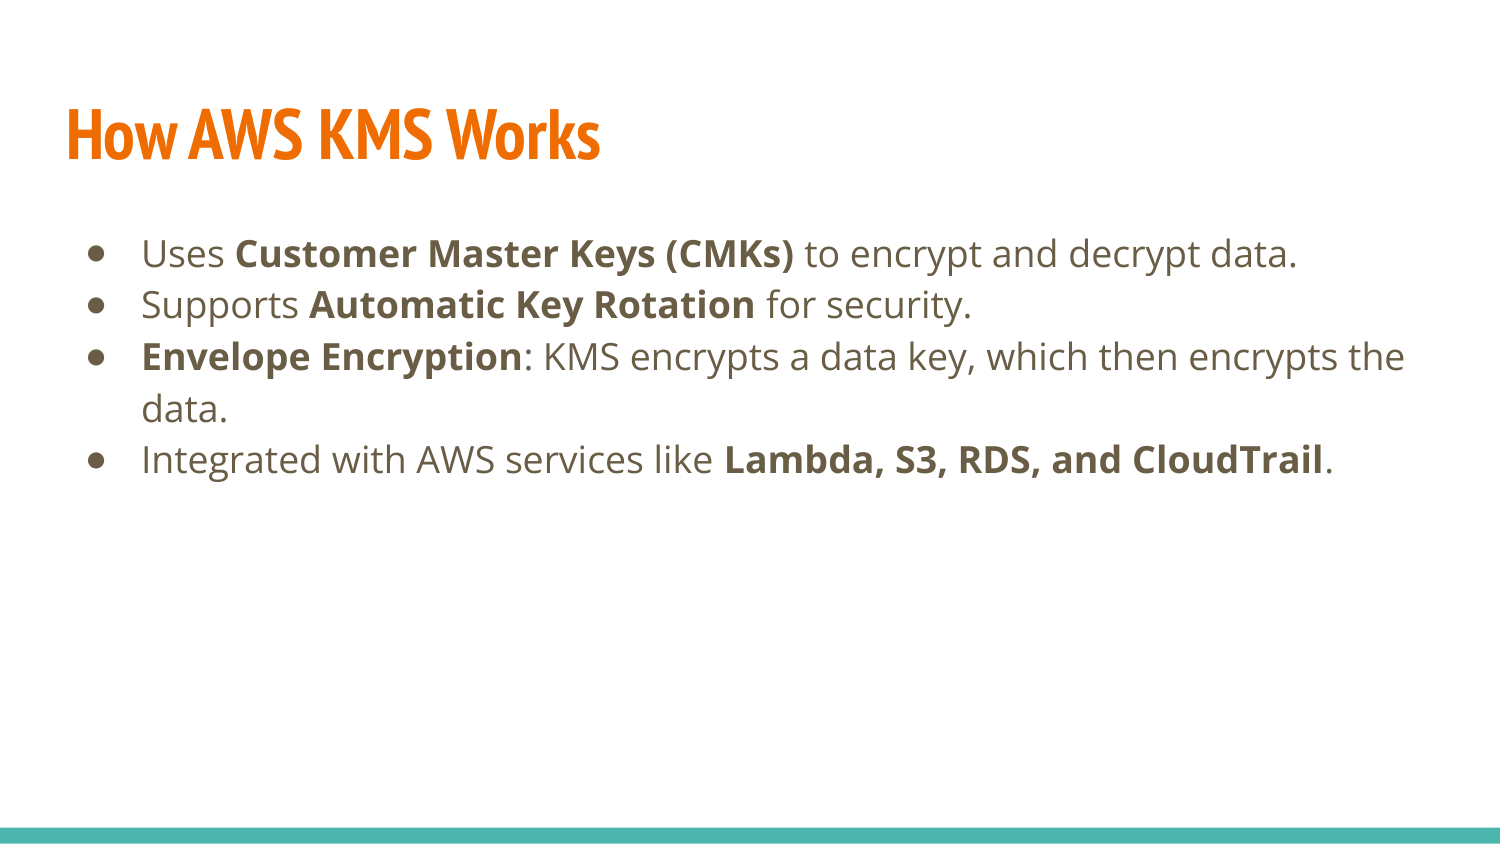

# How AWS KMS Works
Uses Customer Master Keys (CMKs) to encrypt and decrypt data.
Supports Automatic Key Rotation for security.
Envelope Encryption: KMS encrypts a data key, which then encrypts the data.
Integrated with AWS services like Lambda, S3, RDS, and CloudTrail.